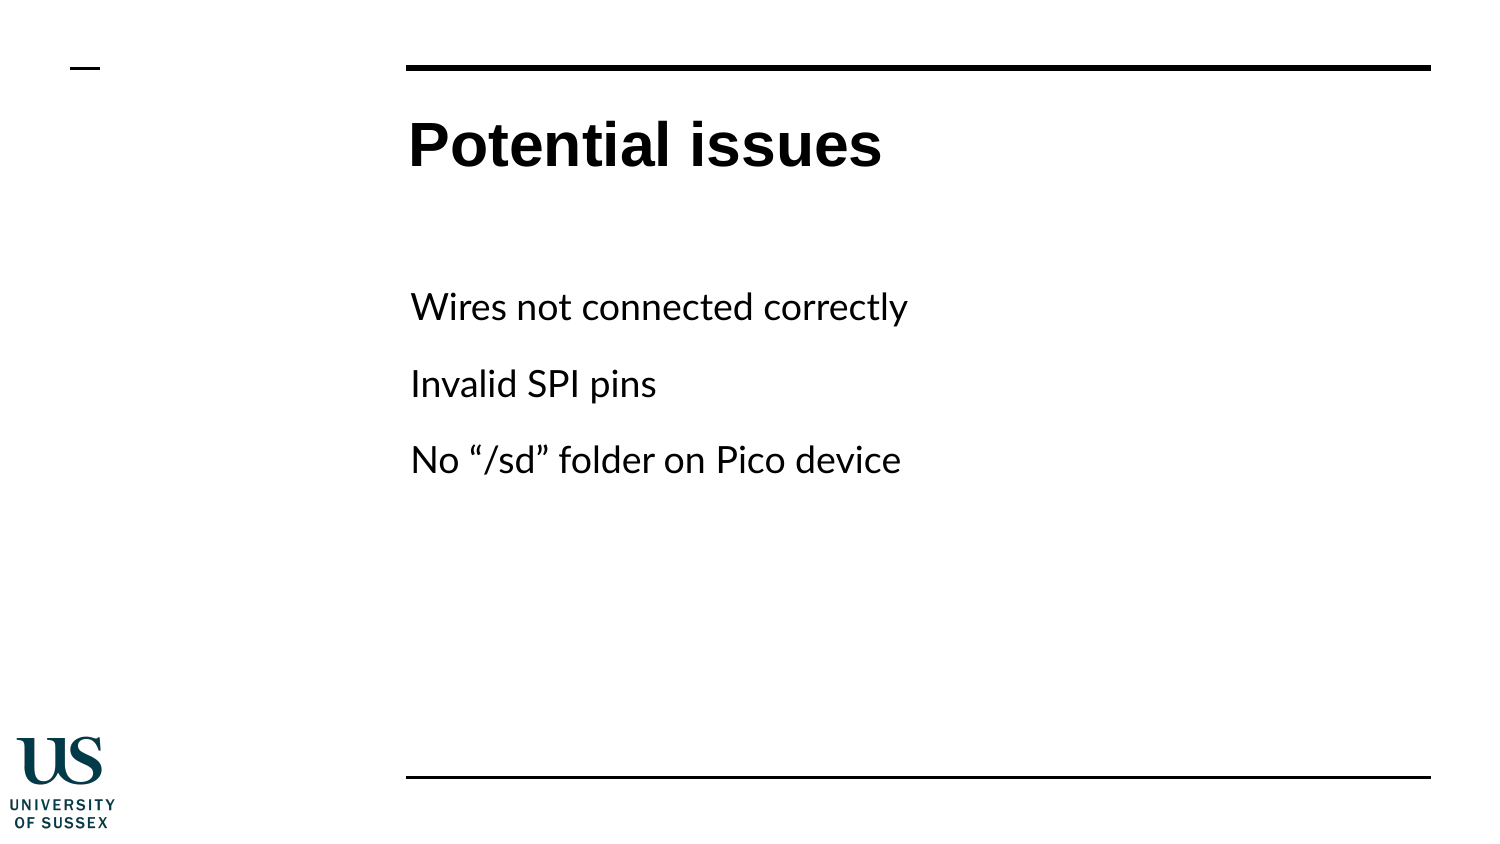

# Potential issues
Wires not connected correctly
Invalid SPI pins
No “/sd” folder on Pico device